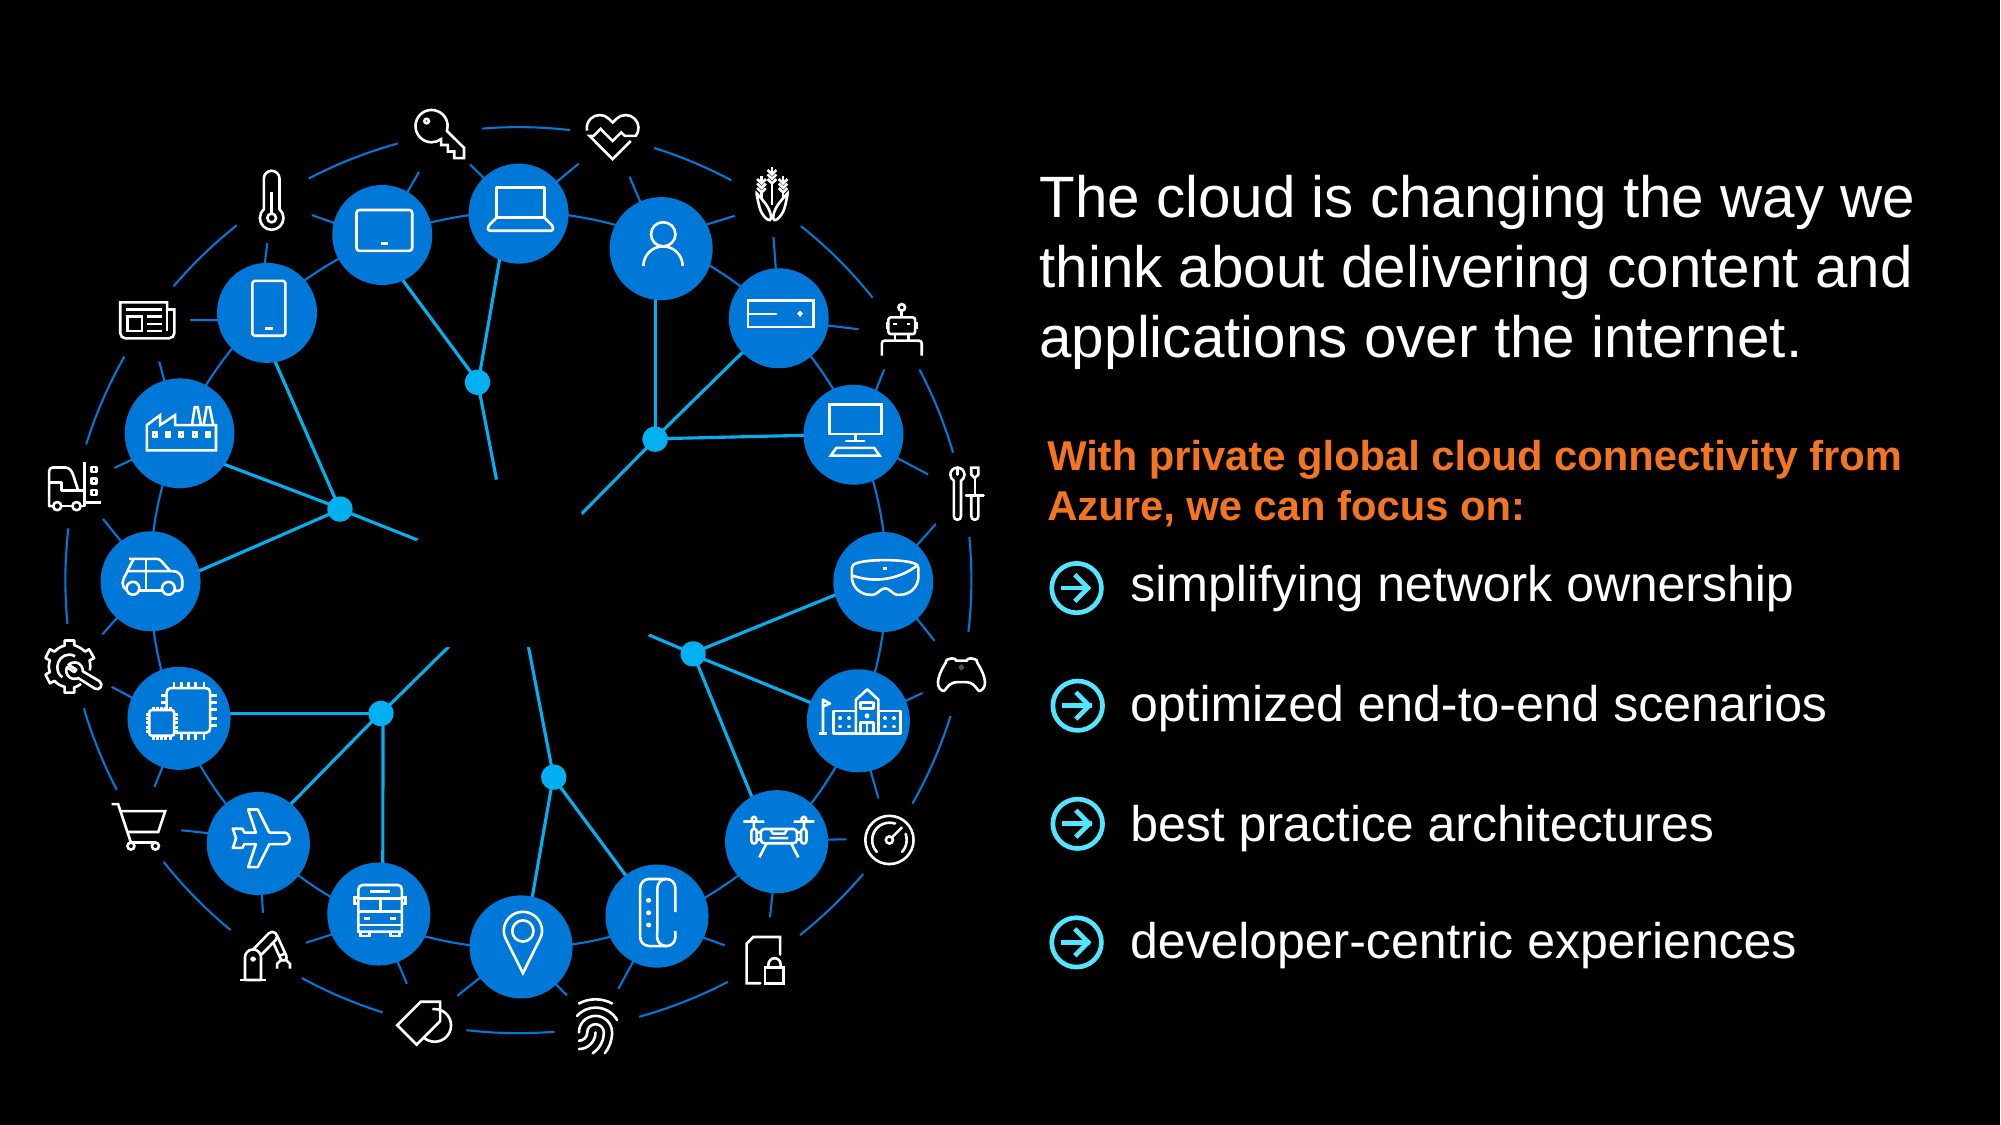

The cloud is changing the way we think about delivering content and applications over the internet.

With private global cloud connectivity from Azure, we can focus on:

simplifying network ownership

optimized end-to-end scenarios

best practice architectures

developer-centric experiences